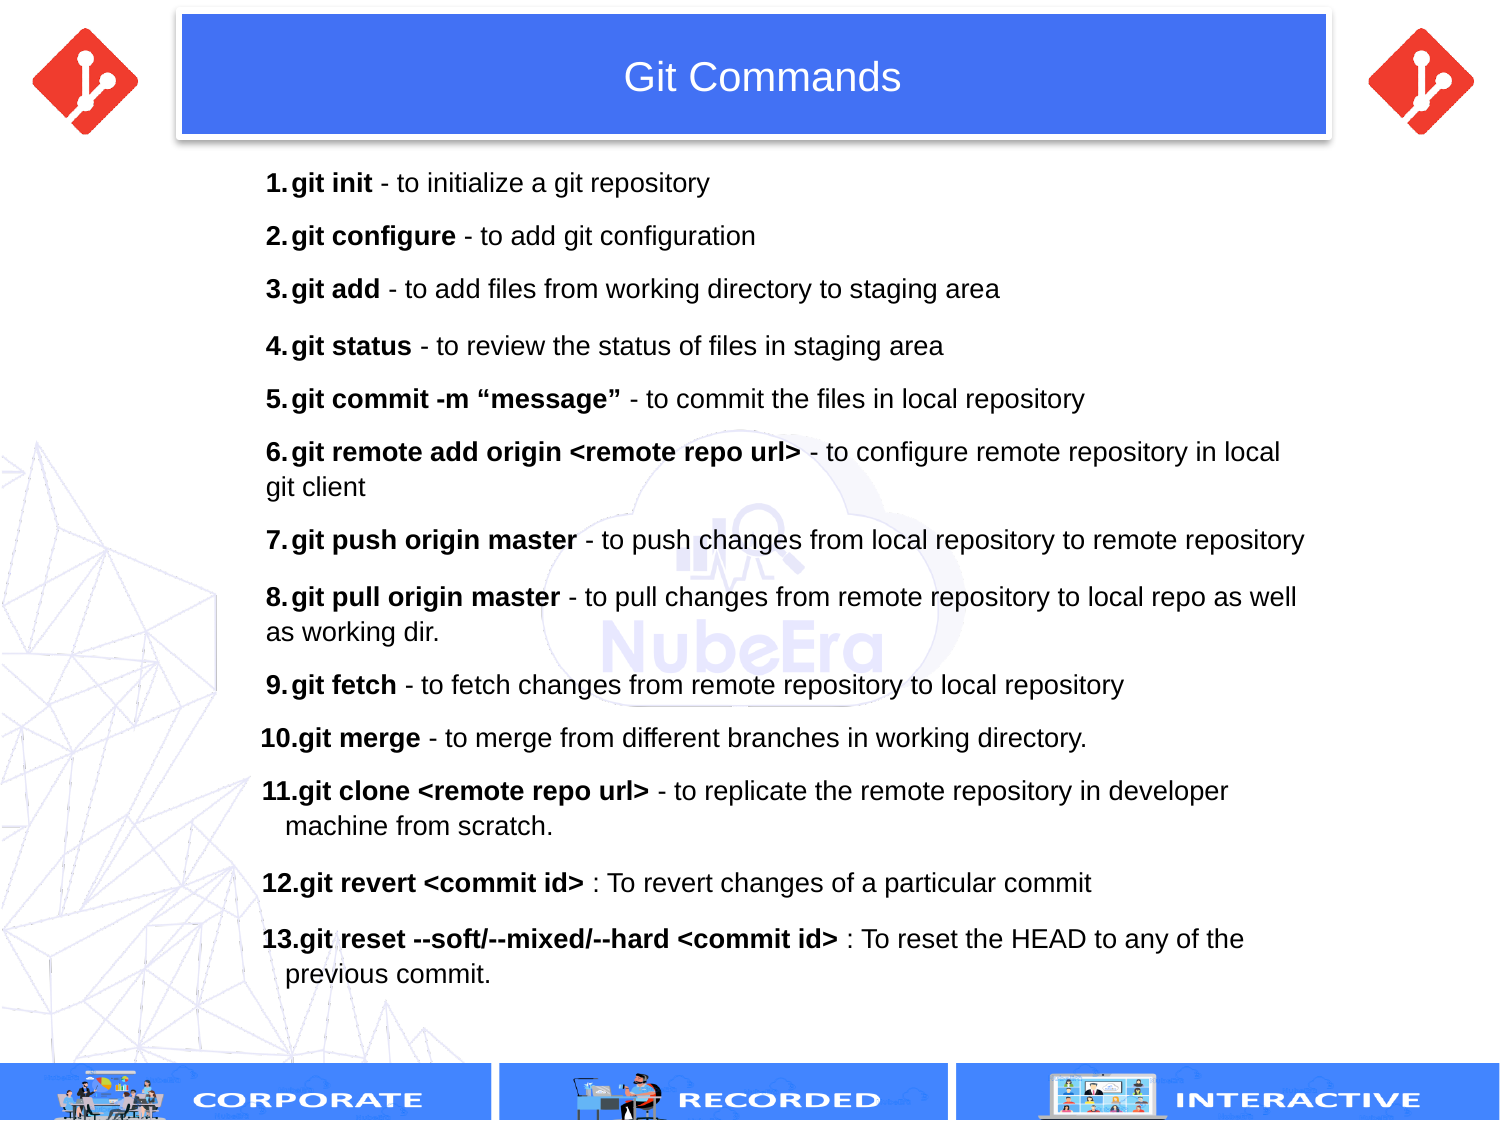

# Git Commands
1. git init - to initialize a git repository
2. git configure - to add git configuration
3. git add - to add files from working directory to staging area
4. git status - to review the status of files in staging area
5. git commit -m “message” - to commit the files in local repository
6. git remote add origin <remote repo url> - to configure remote repository in local git client
7. git push origin master - to push changes from local repository to remote repository
8. git pull origin master - to pull changes from remote repository to local repo as well as working dir.
9. git fetch - to fetch changes from remote repository to local repository
         10.git merge - to merge from different branches in working directory.
     11.git clone <remote repo url> - to replicate the remote repository in developer machine from scratch.
     12.git revert <commit id> : To revert changes of a particular commit
     13.git reset --soft/--mixed/--hard <commit id> : To reset the HEAD to any of the previous commit.